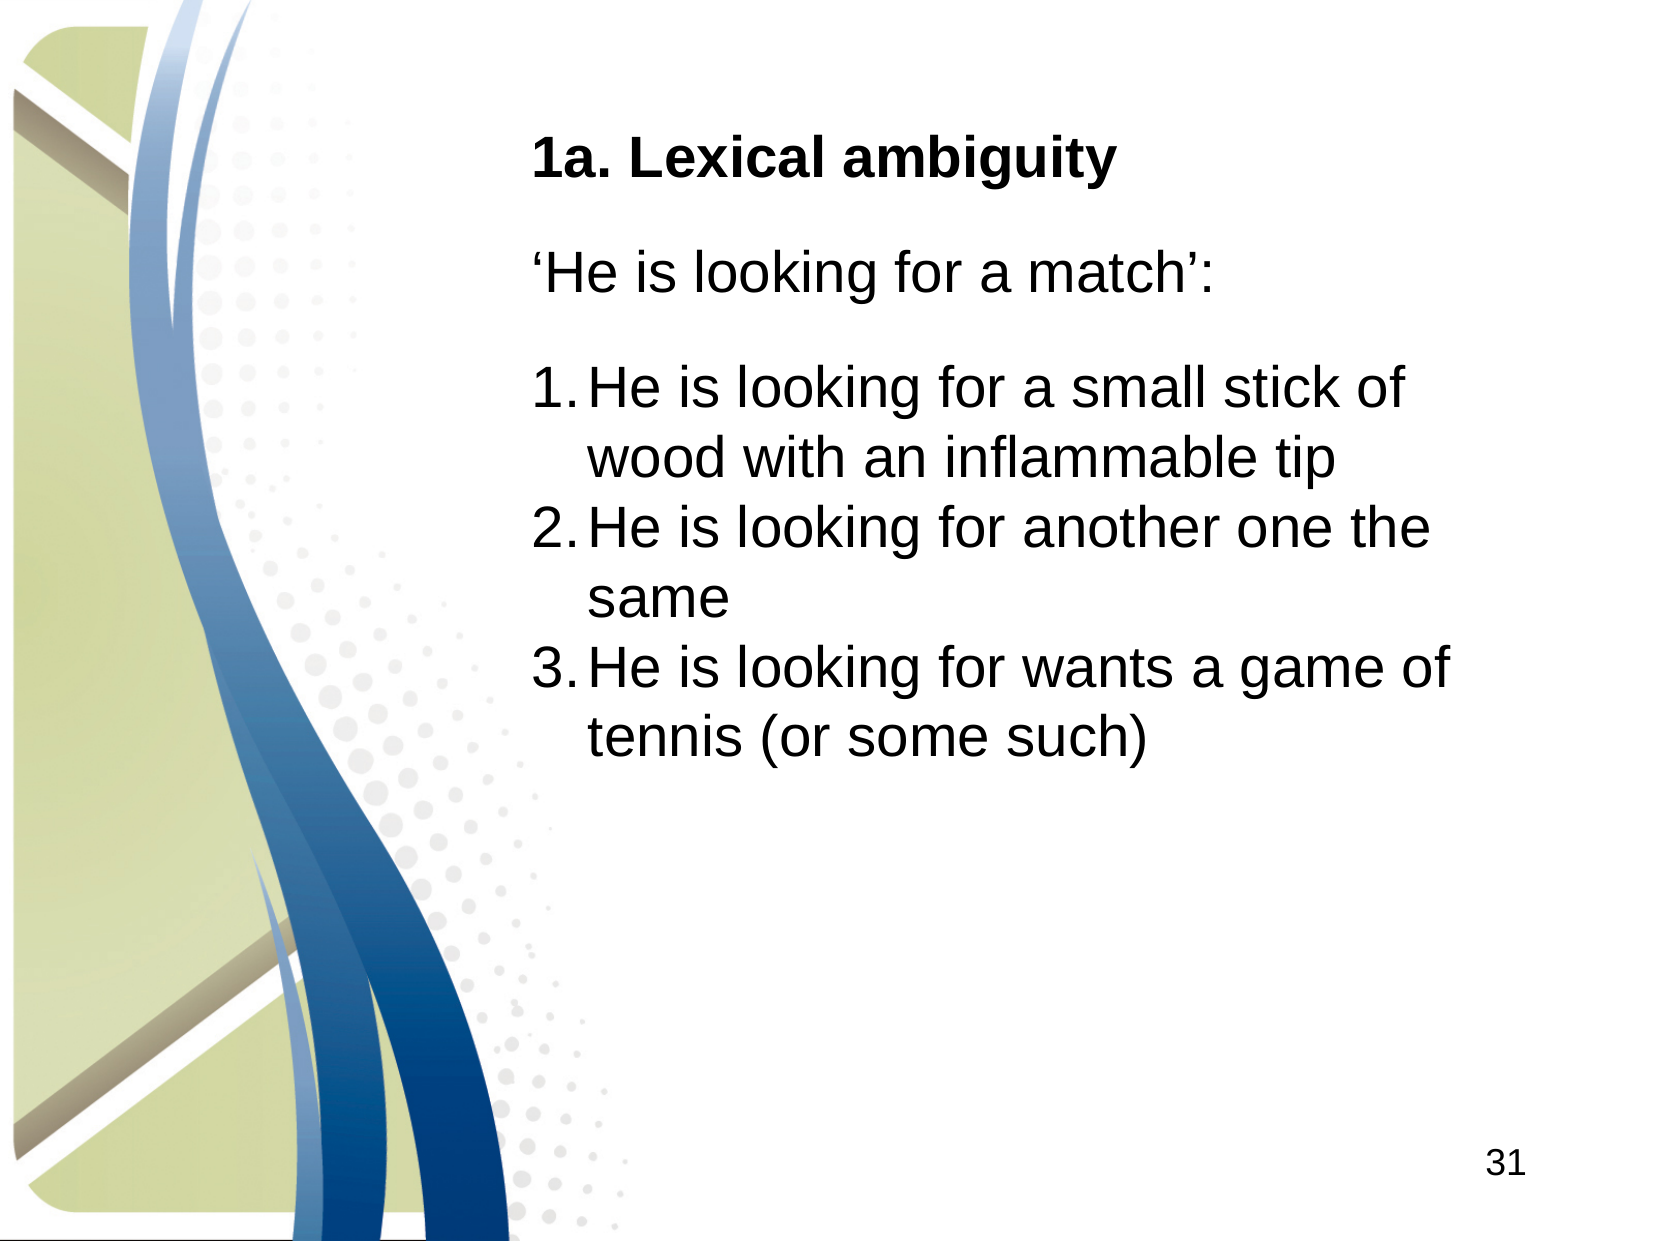

1a. Lexical ambiguity

‘He is looking for a match’:

He is looking for a small stick of wood with an inflammable tip
He is looking for another one the same
He is looking for wants a game of tennis (or some such)

31